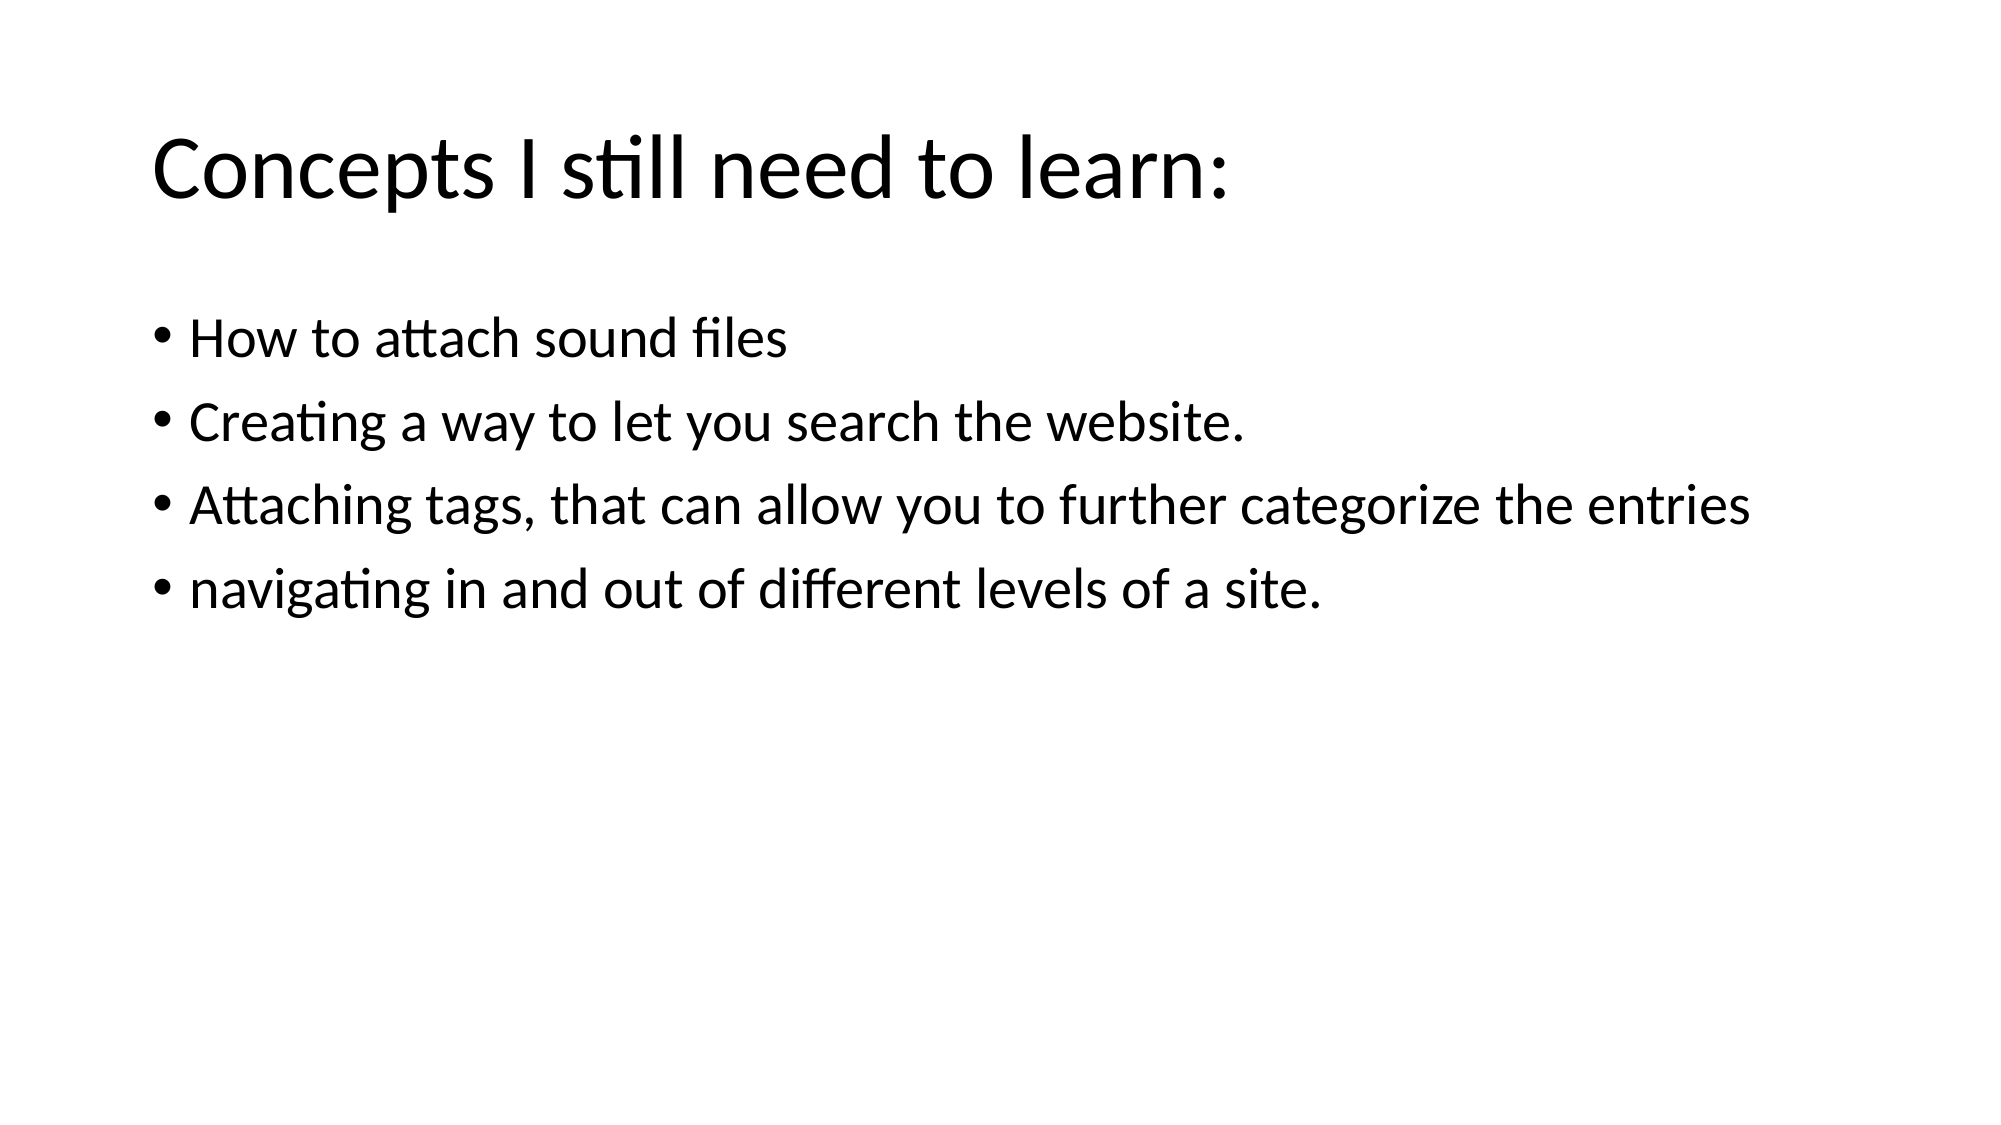

# Concepts I still need to learn:
How to attach sound files
Creating a way to let you search the website.
Attaching tags, that can allow you to further categorize the entries
navigating in and out of different levels of a site.